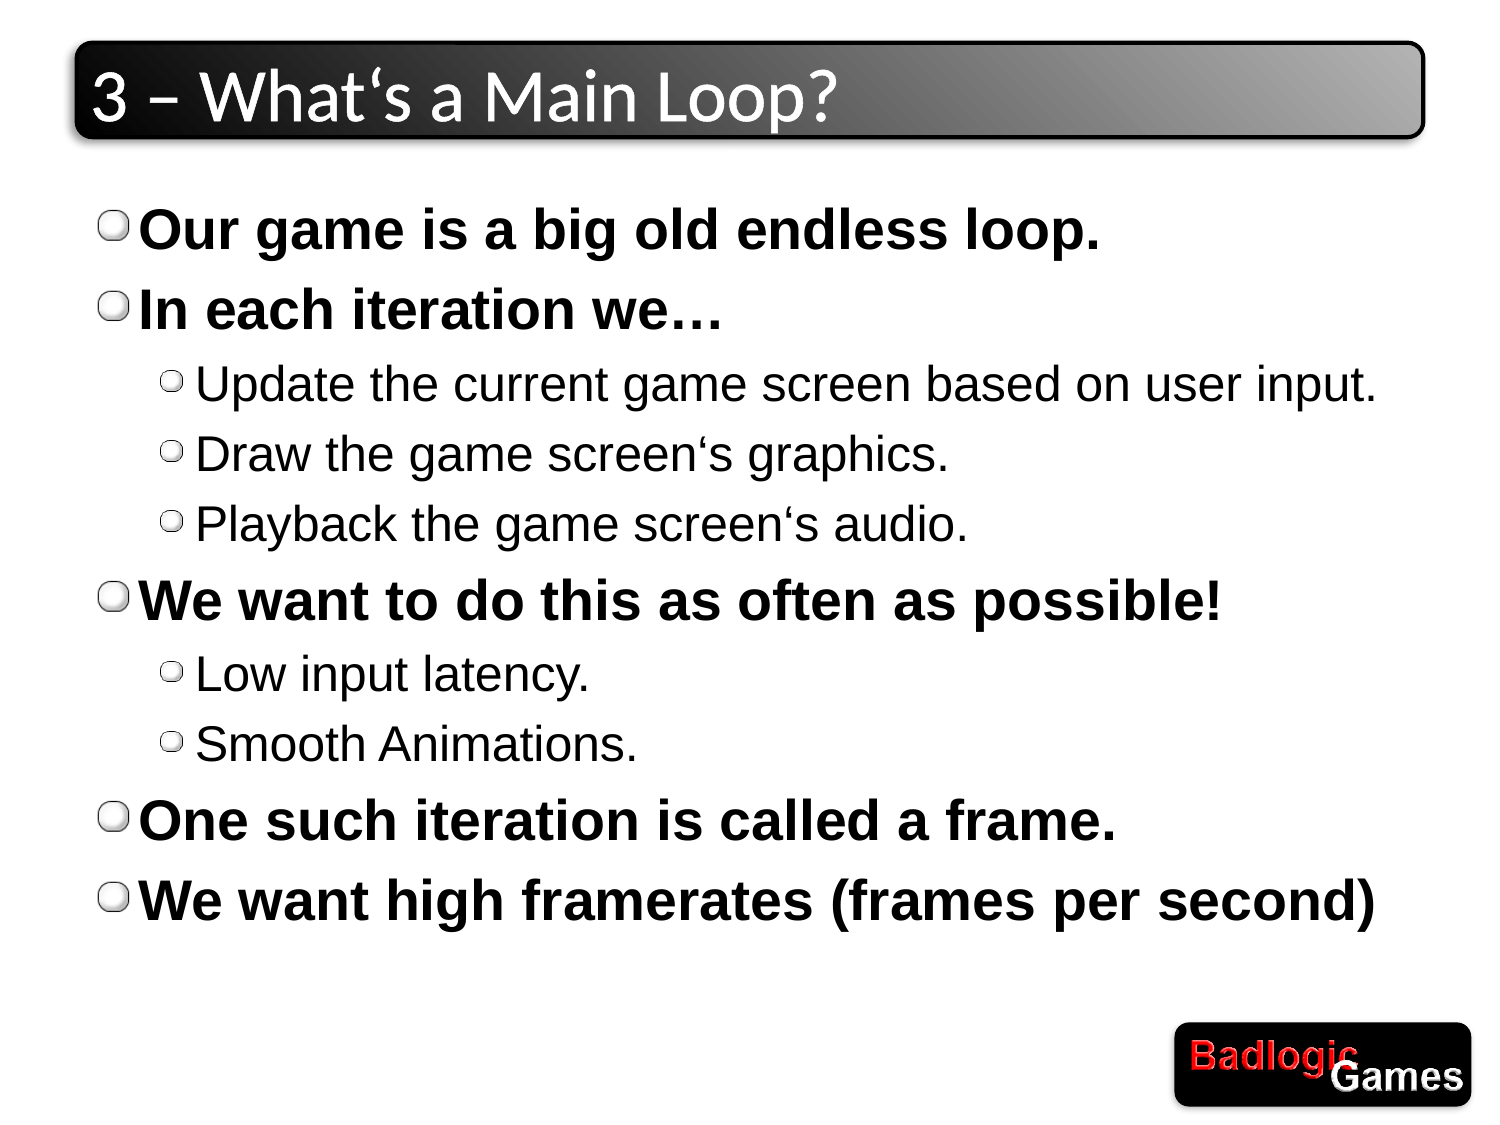

# 3 – What‘s a Main Loop?
Our game is a big old endless loop.
In each iteration we…
Update the current game screen based on user input.
Draw the game screen‘s graphics.
Playback the game screen‘s audio.
We want to do this as often as possible!
Low input latency.
Smooth Animations.
One such iteration is called a frame.
We want high framerates (frames per second)